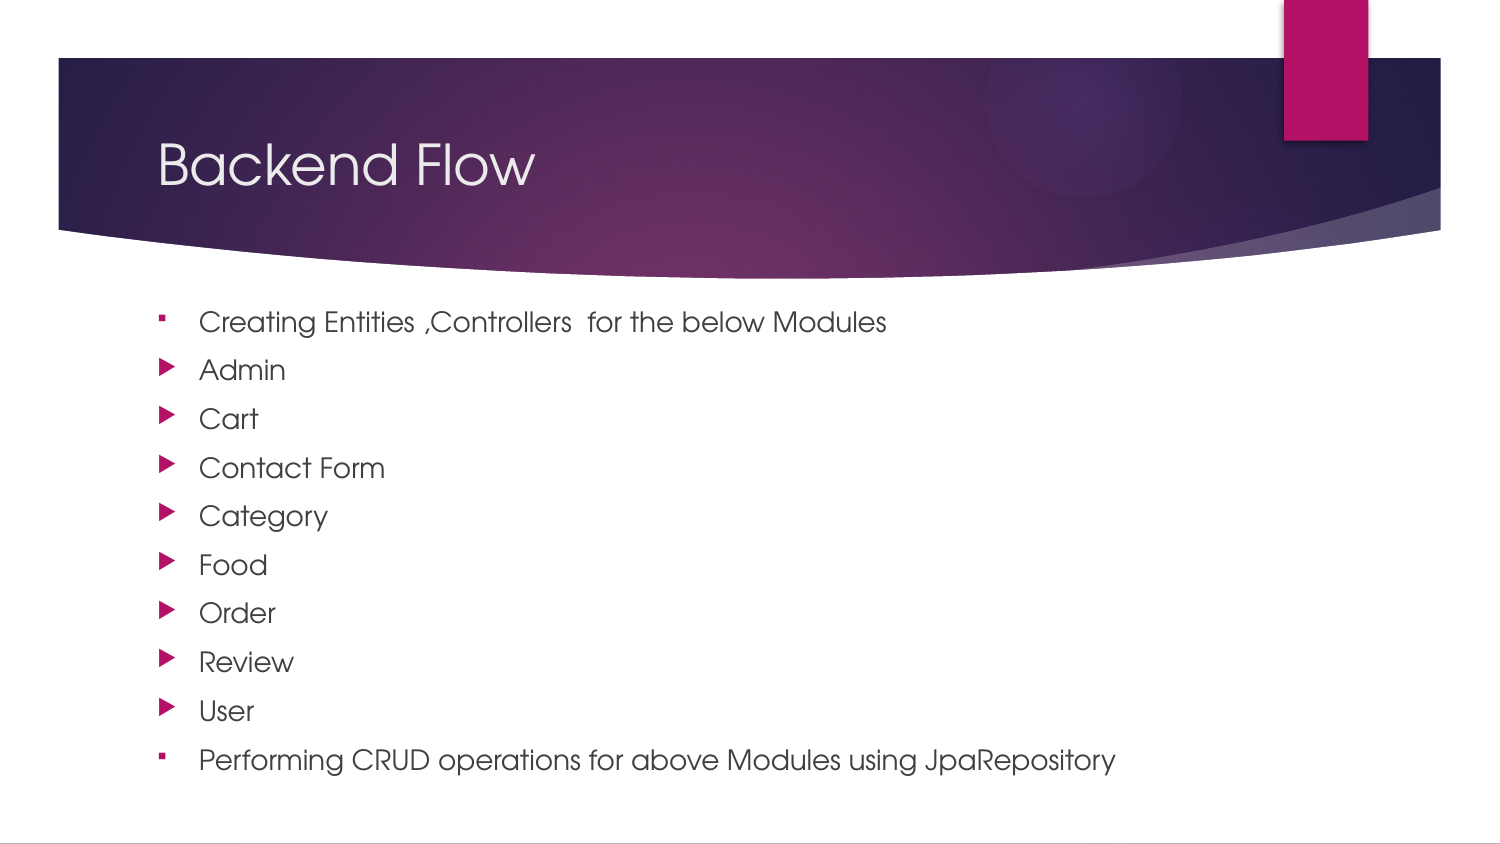

# Backend Flow
Creating Entities ,Controllers  for the below Modules
Admin
Cart
Contact Form
Category
Food
Order
Review
User
Performing CRUD operations for above Modules using JpaRepository